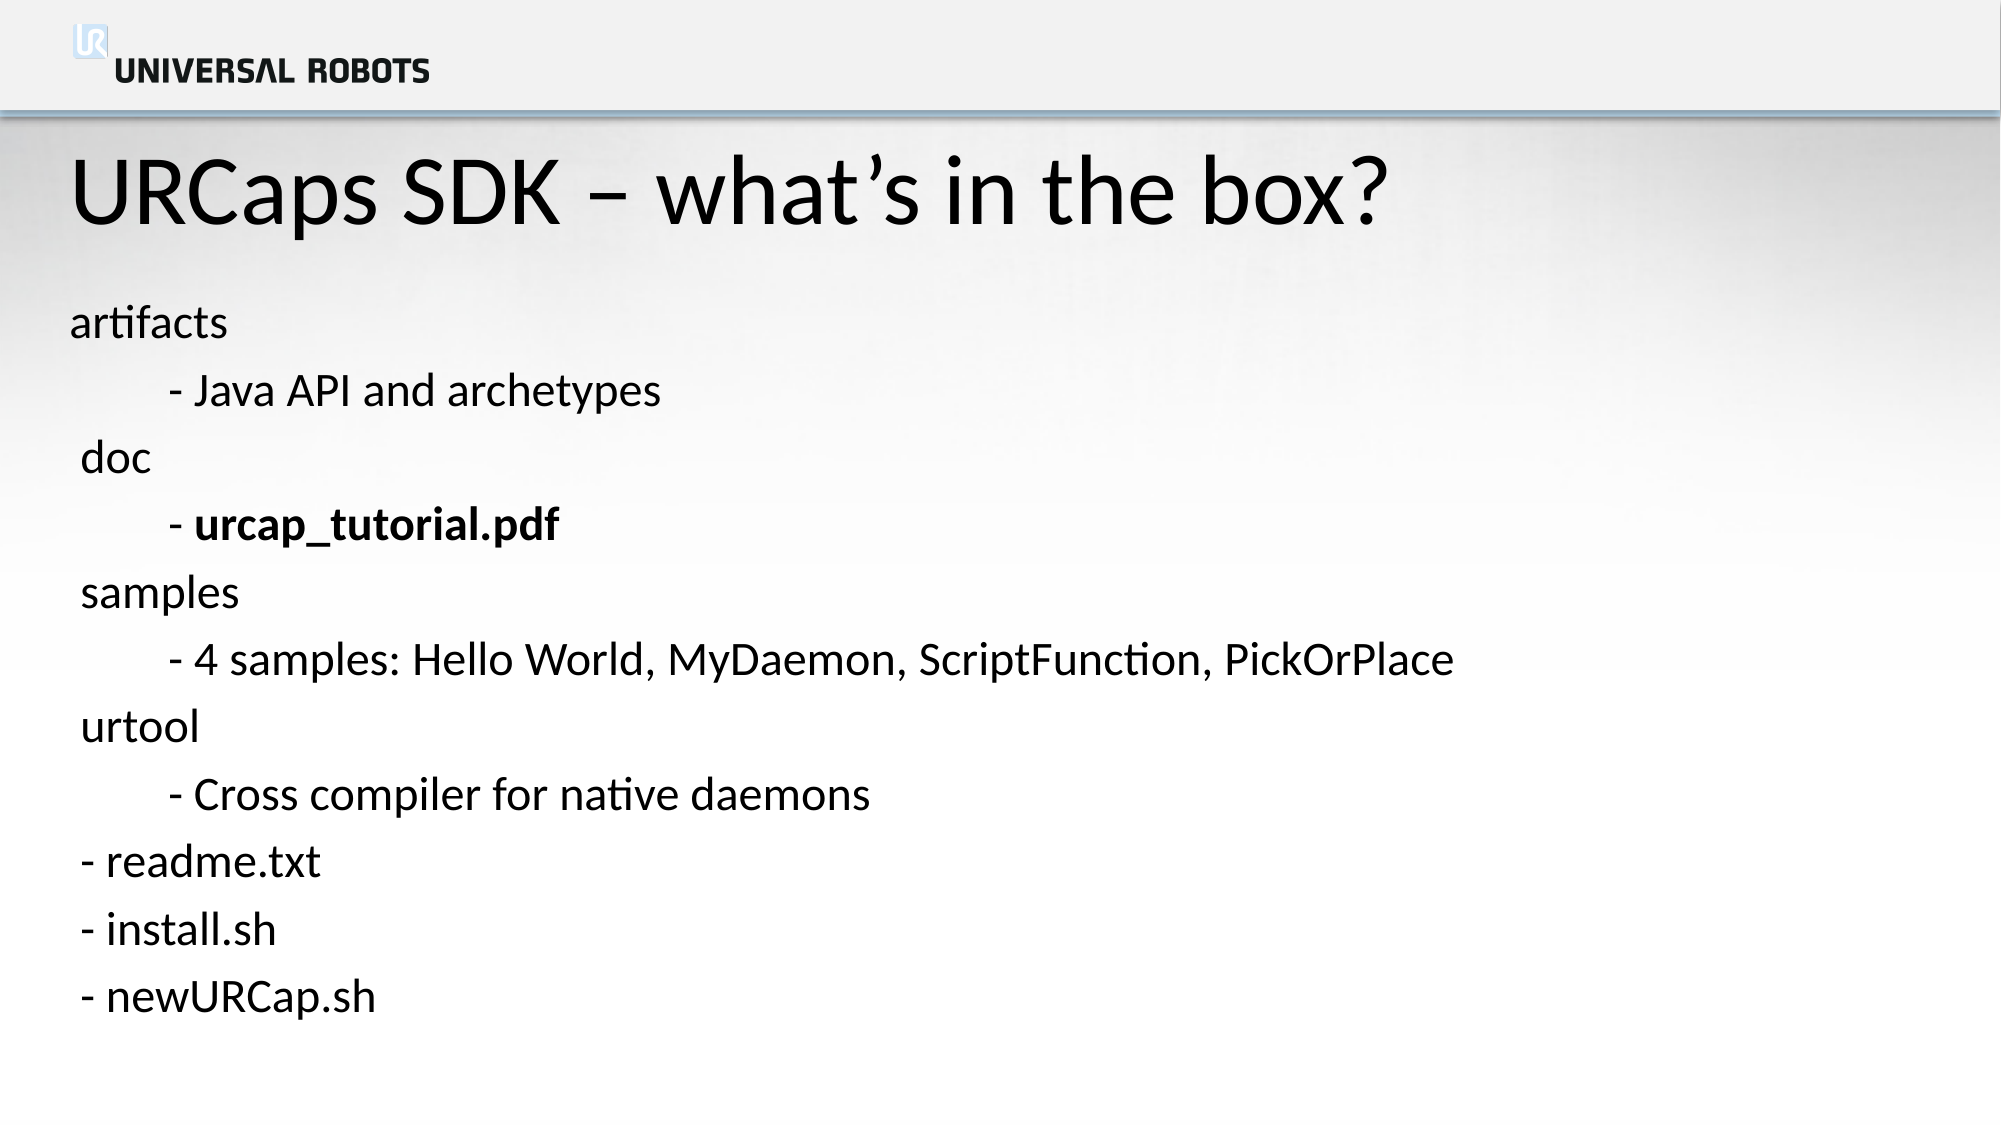

# URCaps SDK – what’s in the box?
artifacts
	- Java API and archetypes
 doc
	- urcap_tutorial.pdf
 samples
	- 4 samples: Hello World, MyDaemon, ScriptFunction, PickOrPlace
 urtool
	- Cross compiler for native daemons
 - readme.txt
 - install.sh
 - newURCap.sh